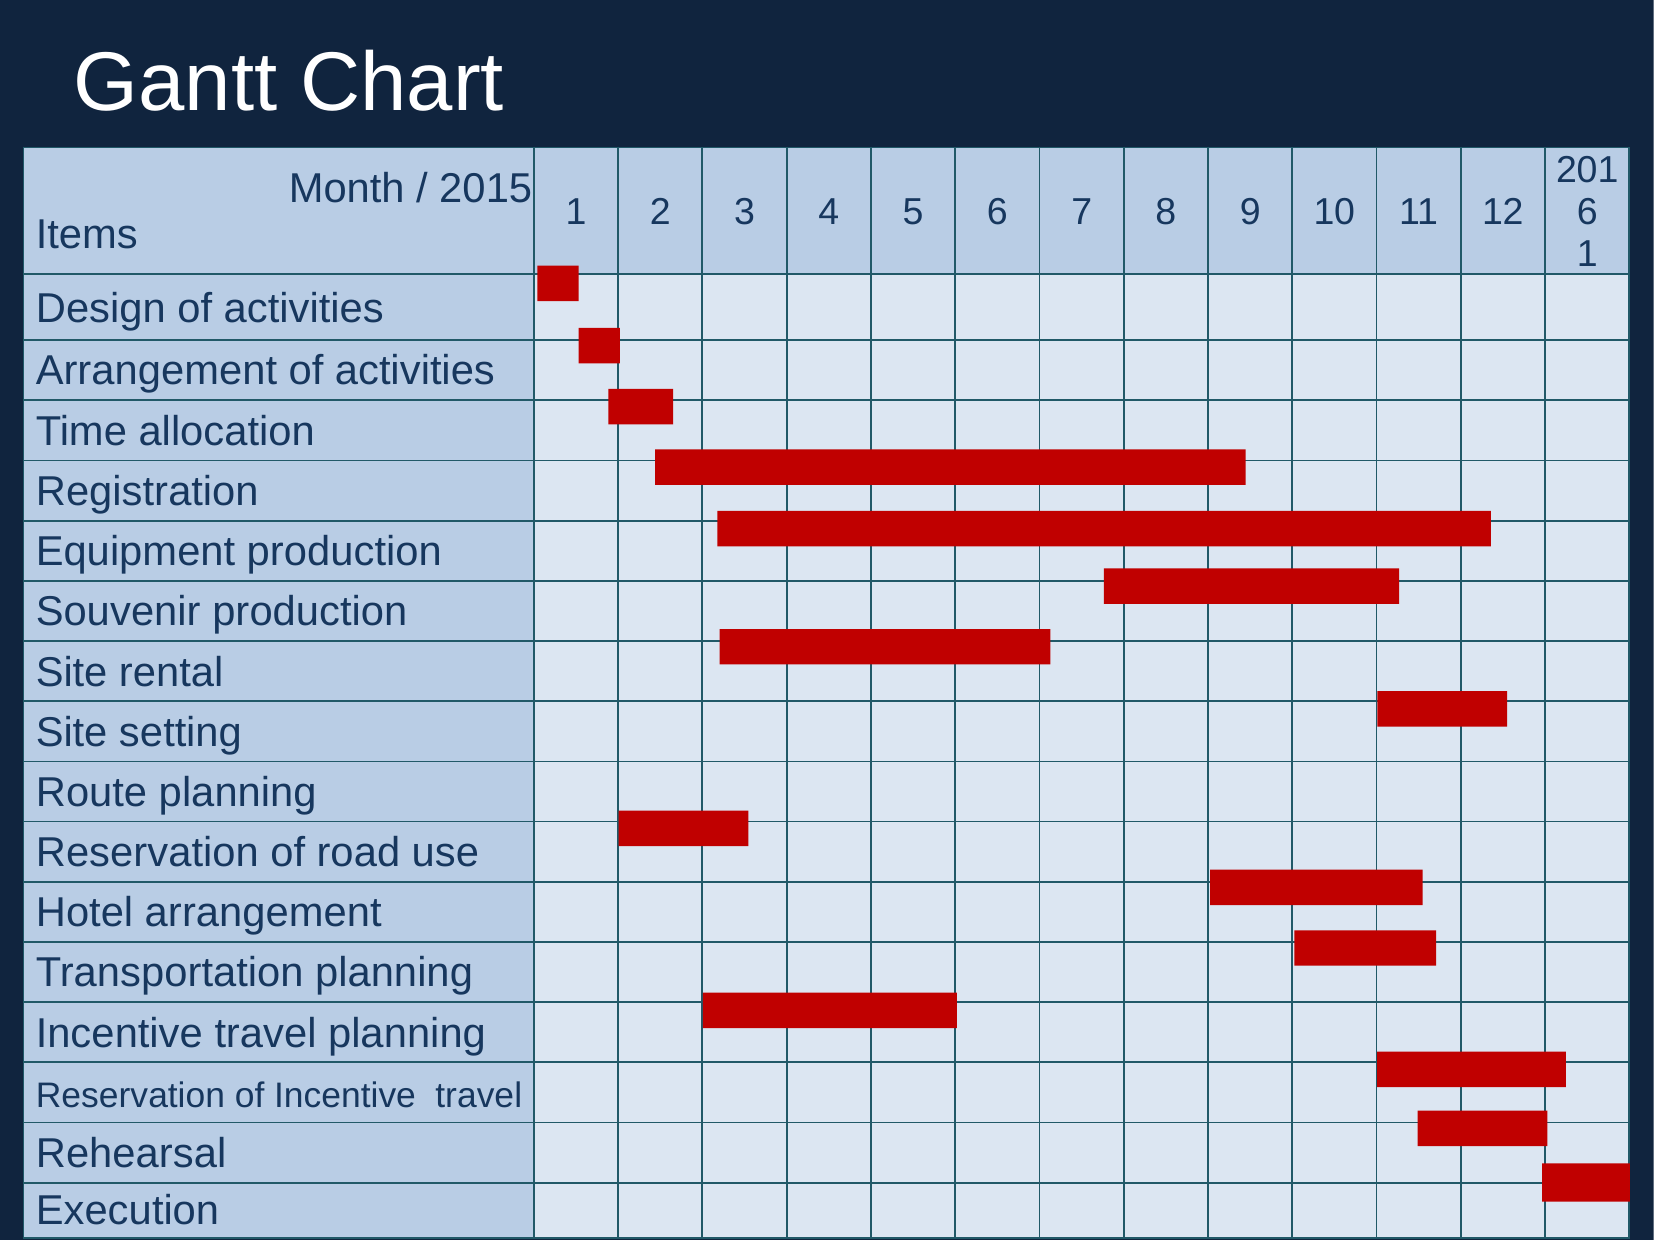

# Gantt Chart
| Month / 2015 Items | 1 | 2 | 3 | 4 | 5 | 6 | 7 | 8 | 9 | 10 | 11 | 12 | 2016 1 |
| --- | --- | --- | --- | --- | --- | --- | --- | --- | --- | --- | --- | --- | --- |
| Design of activities |  |  |  |  |  |  |  |  |  |  |  |  |  |
| Arrangement of activities |  |  |  |  |  |  |  |  |  |  |  |  |  |
| Time allocation |  |  |  |  |  |  |  |  |  |  |  |  |  |
| Registration |  |  |  |  |  |  |  |  |  |  |  |  |  |
| Equipment production |  |  |  |  |  |  |  |  |  |  |  |  |  |
| Souvenir production |  |  |  |  |  |  |  |  |  |  |  |  |  |
| Site rental |  |  |  |  |  |  |  |  |  |  |  |  |  |
| Site setting |  |  |  |  |  |  |  |  |  |  |  |  |  |
| Route planning |  |  |  |  |  |  |  |  |  |  |  |  |  |
| Reservation of road use |  |  |  |  |  |  |  |  |  |  |  |  |  |
| Hotel arrangement |  |  |  |  |  |  |  |  |  |  |  |  |  |
| Transportation planning |  |  |  |  |  |  |  |  |  |  |  |  |  |
| Incentive travel planning |  |  |  |  |  |  |  |  |  |  |  |  |  |
| Reservation of Incentive travel |  |  |  |  |  |  |  |  |  |  |  |  |  |
| Rehearsal |  |  |  |  |  |  |  |  |  |  |  |  |  |
| Execution |  |  |  |  |  |  |  |  |  |  |  |  |  |